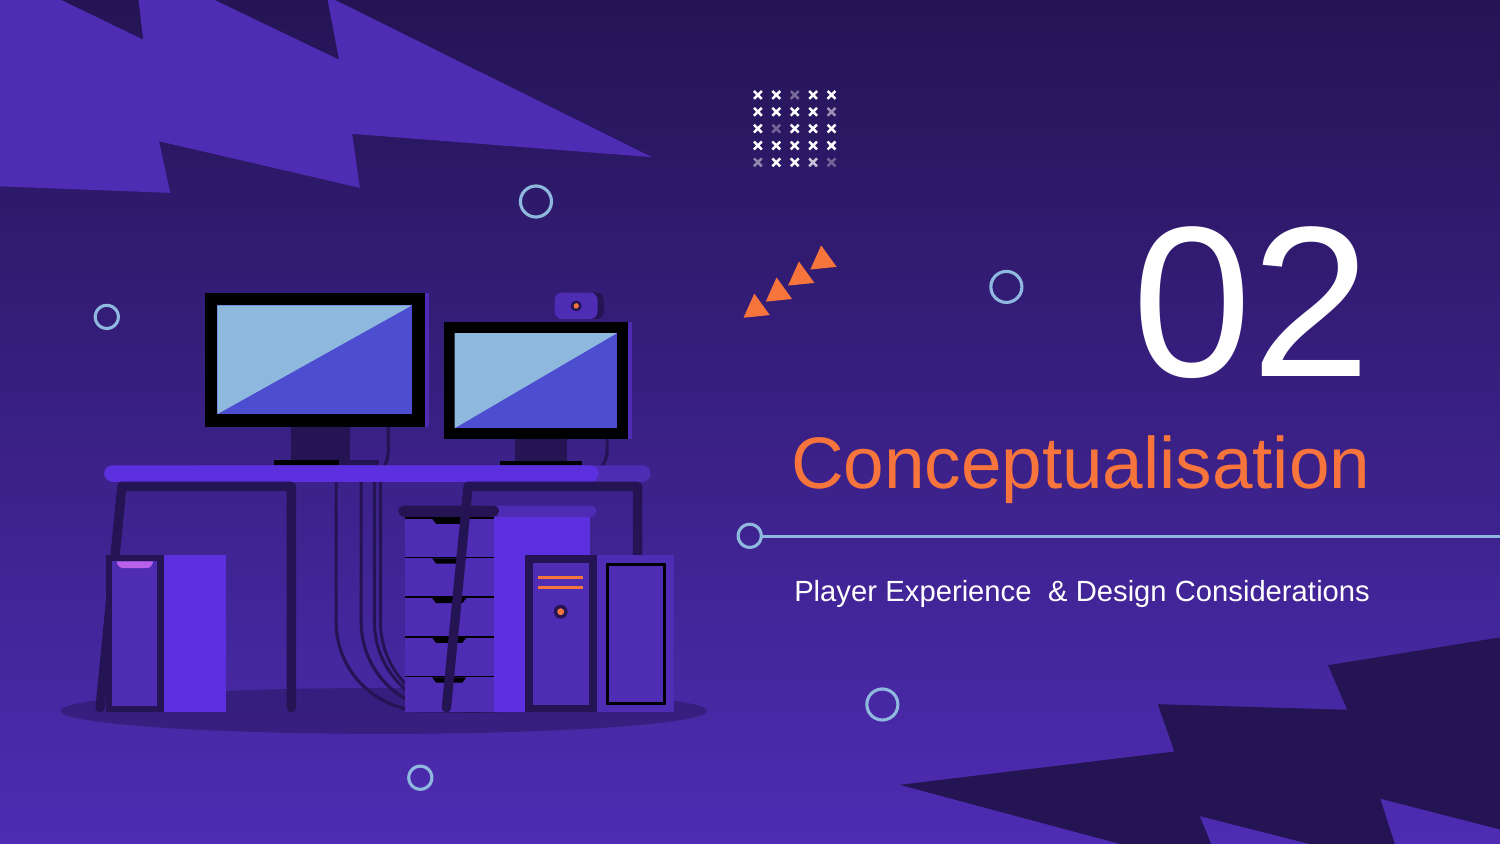

02

# Conceptualisation

Player Experience  & Design Considerations